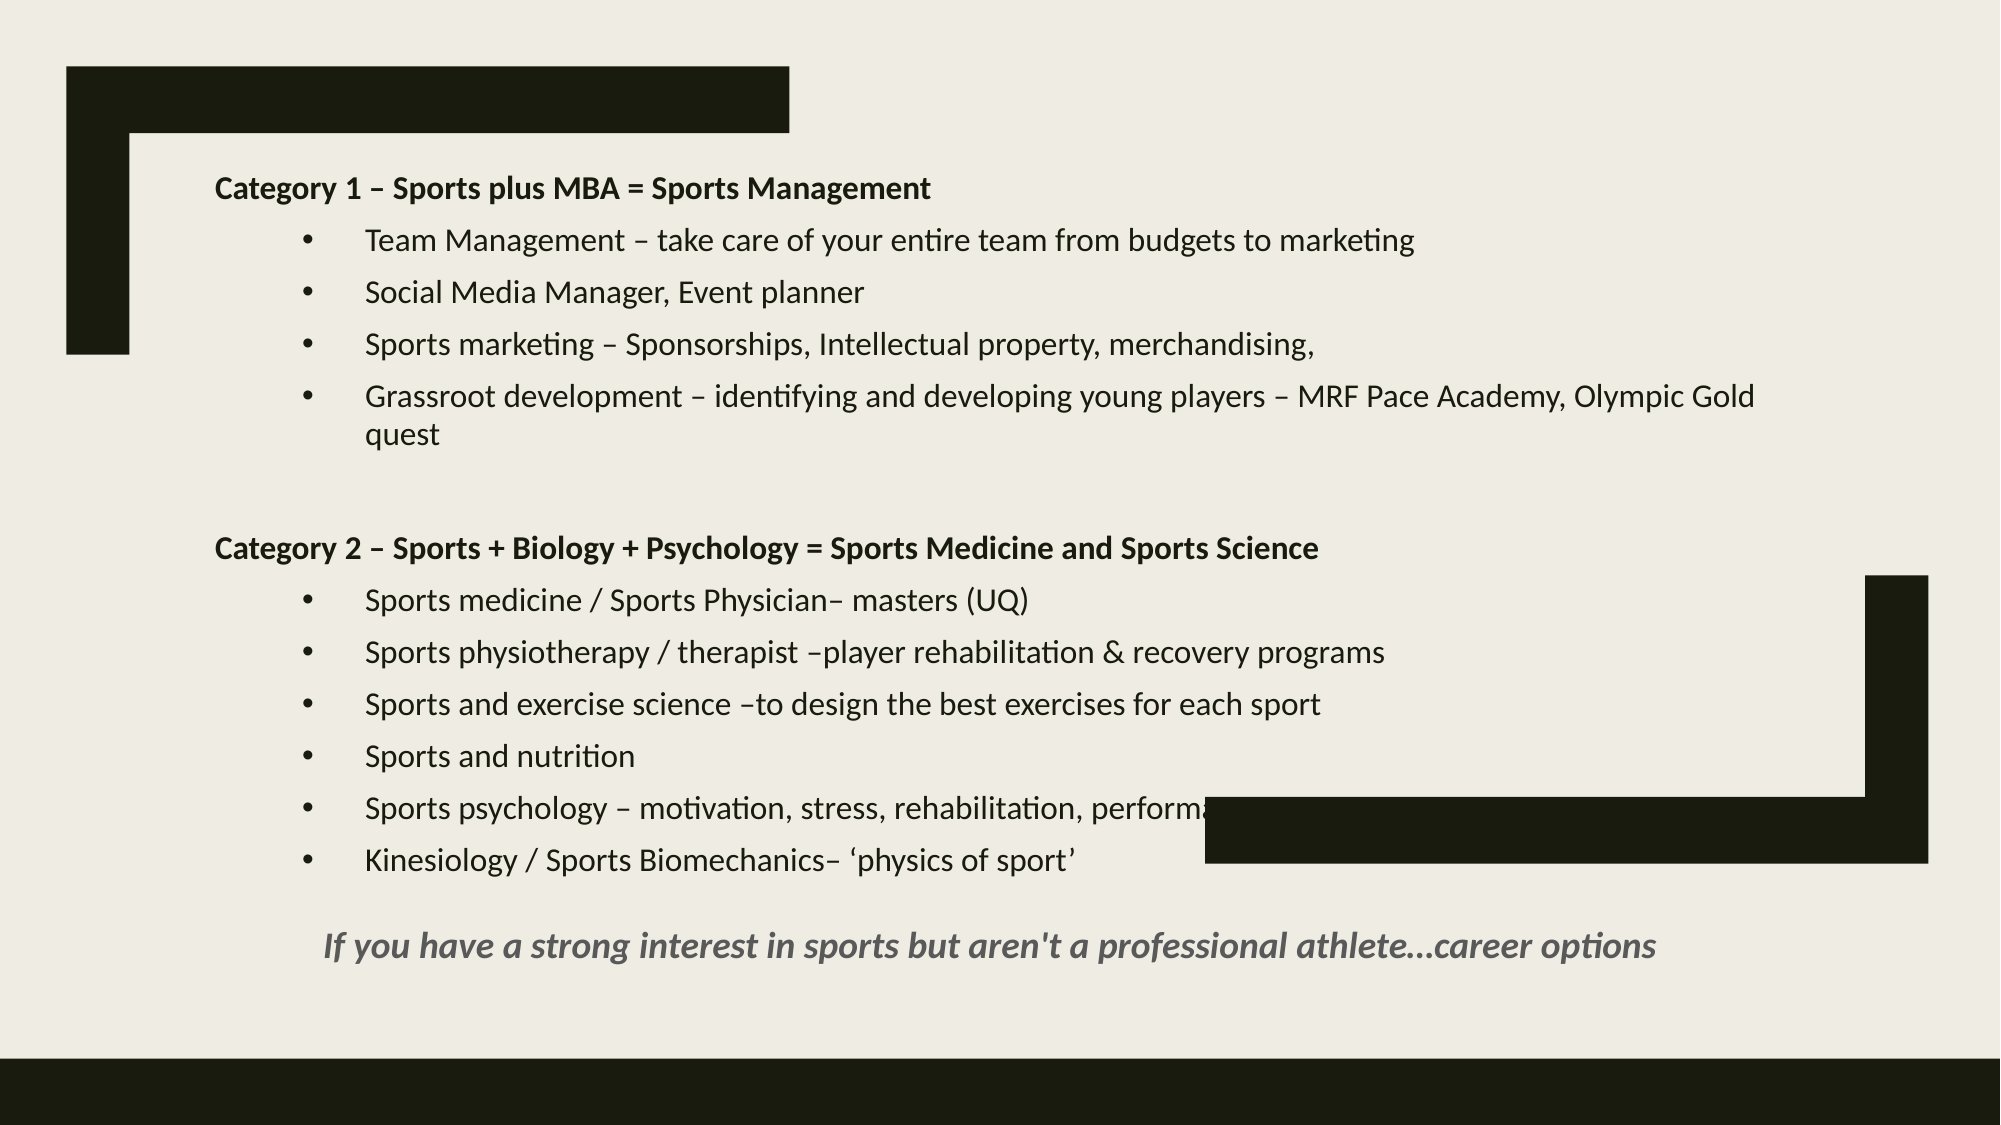

Category 1 – Sports plus MBA = Sports Management
Team Management – take care of your entire team from budgets to marketing
Social Media Manager, Event planner
Sports marketing – Sponsorships, Intellectual property, merchandising,
Grassroot development – identifying and developing young players – MRF Pace Academy, Olympic Gold quest

Category 2 – Sports + Biology + Psychology = Sports Medicine and Sports Science
Sports medicine / Sports Physician– masters (UQ)
Sports physiotherapy / therapist –player rehabilitation & recovery programs
Sports and exercise science –to design the best exercises for each sport
Sports and nutrition
Sports psychology – motivation, stress, rehabilitation, performance
Kinesiology / Sports Biomechanics– ‘physics of sport’

# If you have a strong interest in sports but aren't a professional athlete…career options